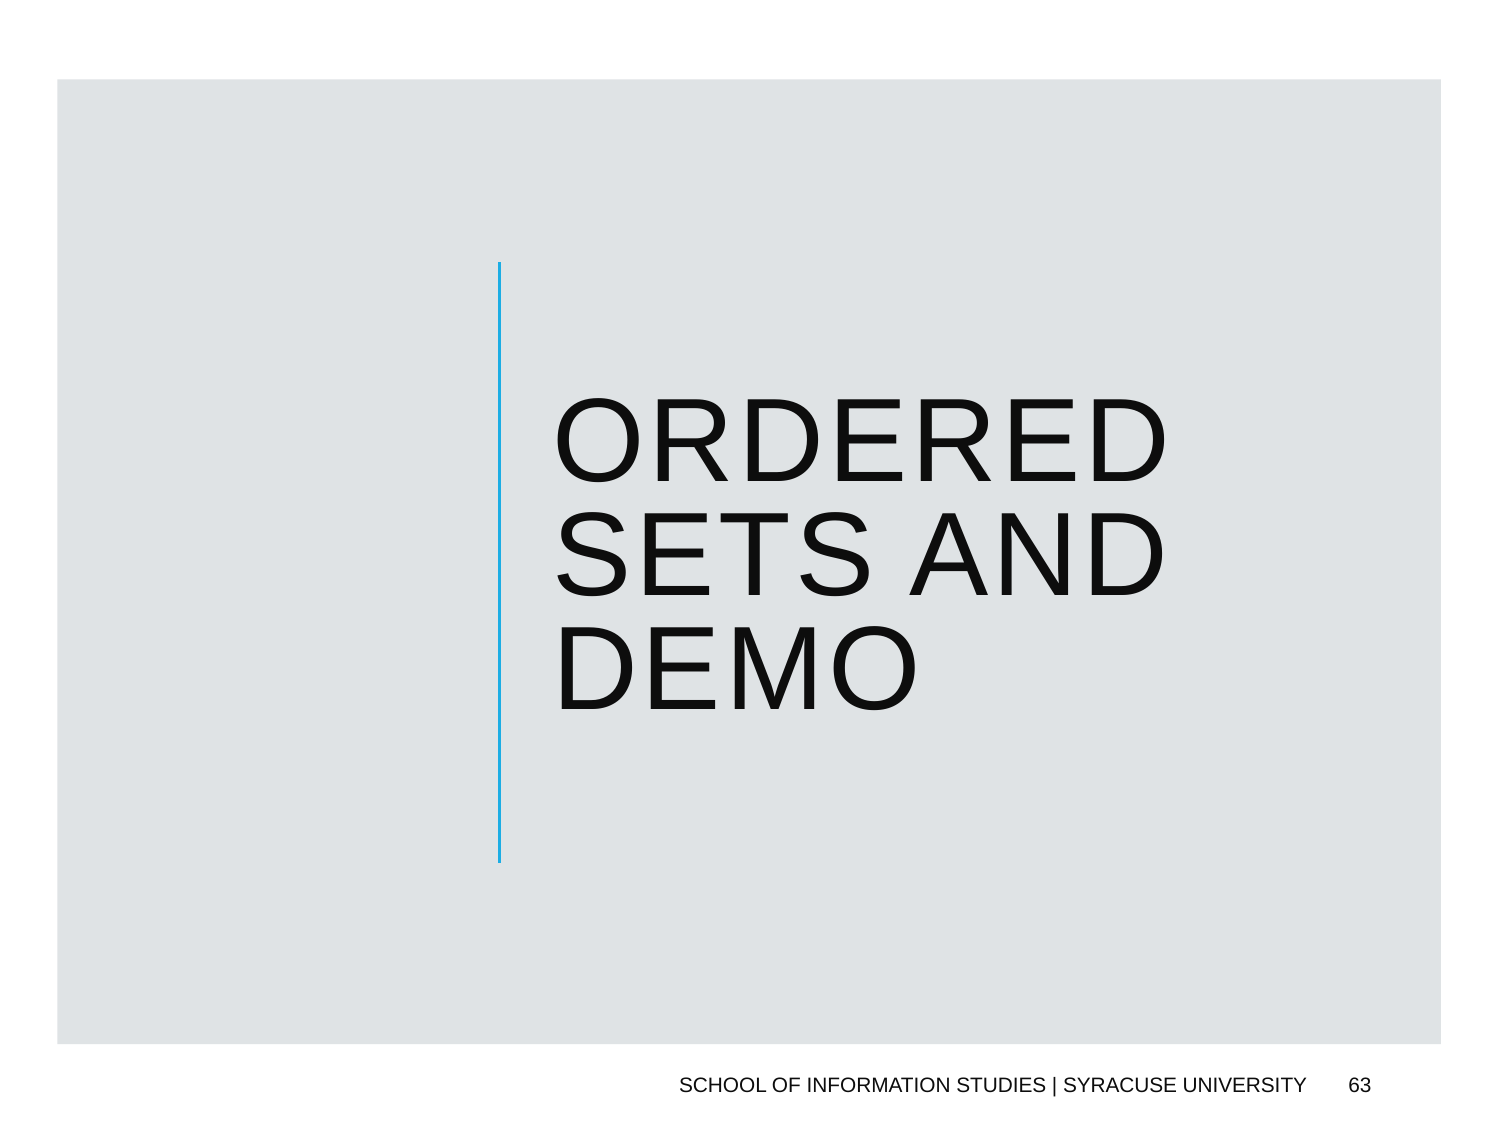

# Ordered Sets and Demo
School of Information Studies | Syracuse University
63